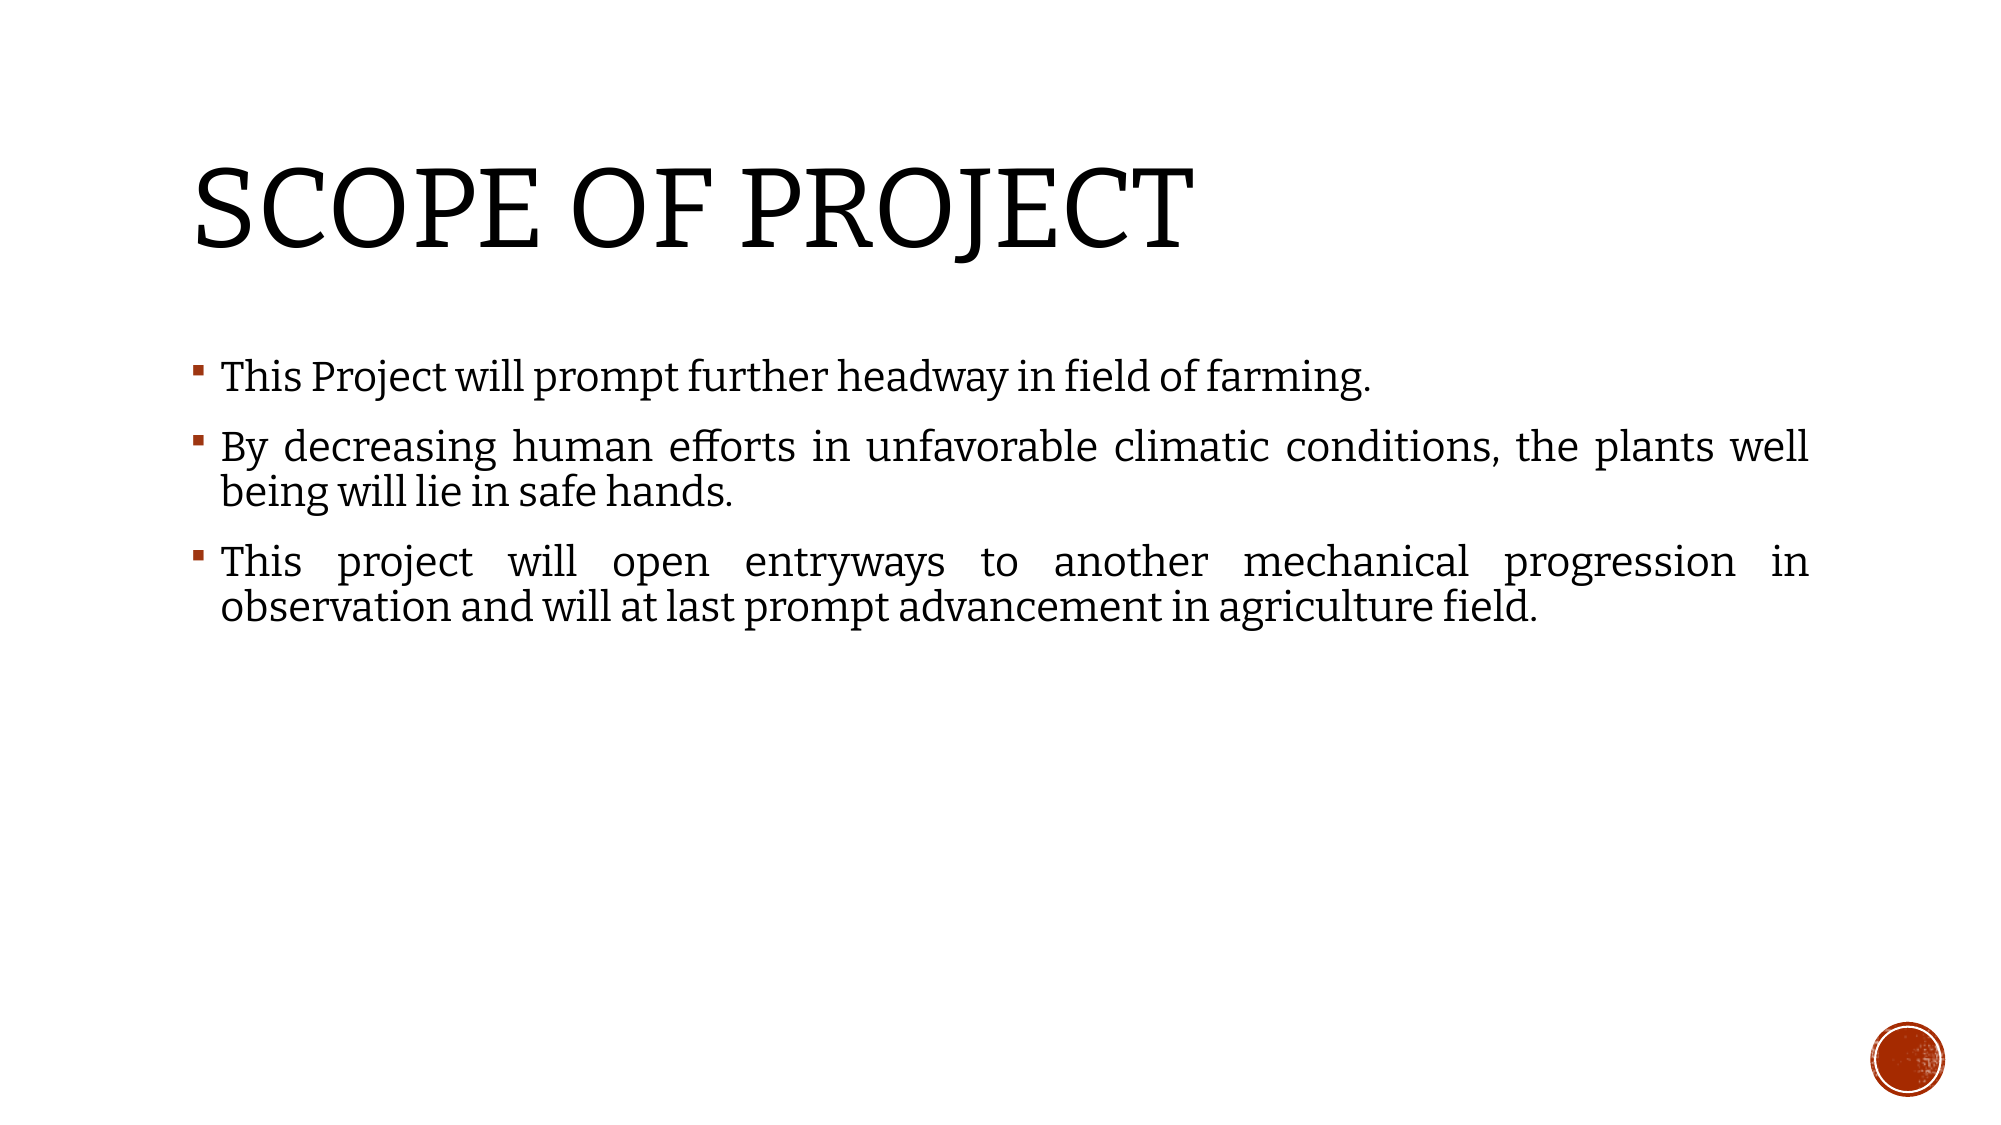

# Scope of Project
This Project will prompt further headway in field of farming.
By decreasing human efforts in unfavorable climatic conditions, the plants well being will lie in safe hands.
This project will open entryways to another mechanical progression in observation and will at last prompt advancement in agriculture field.